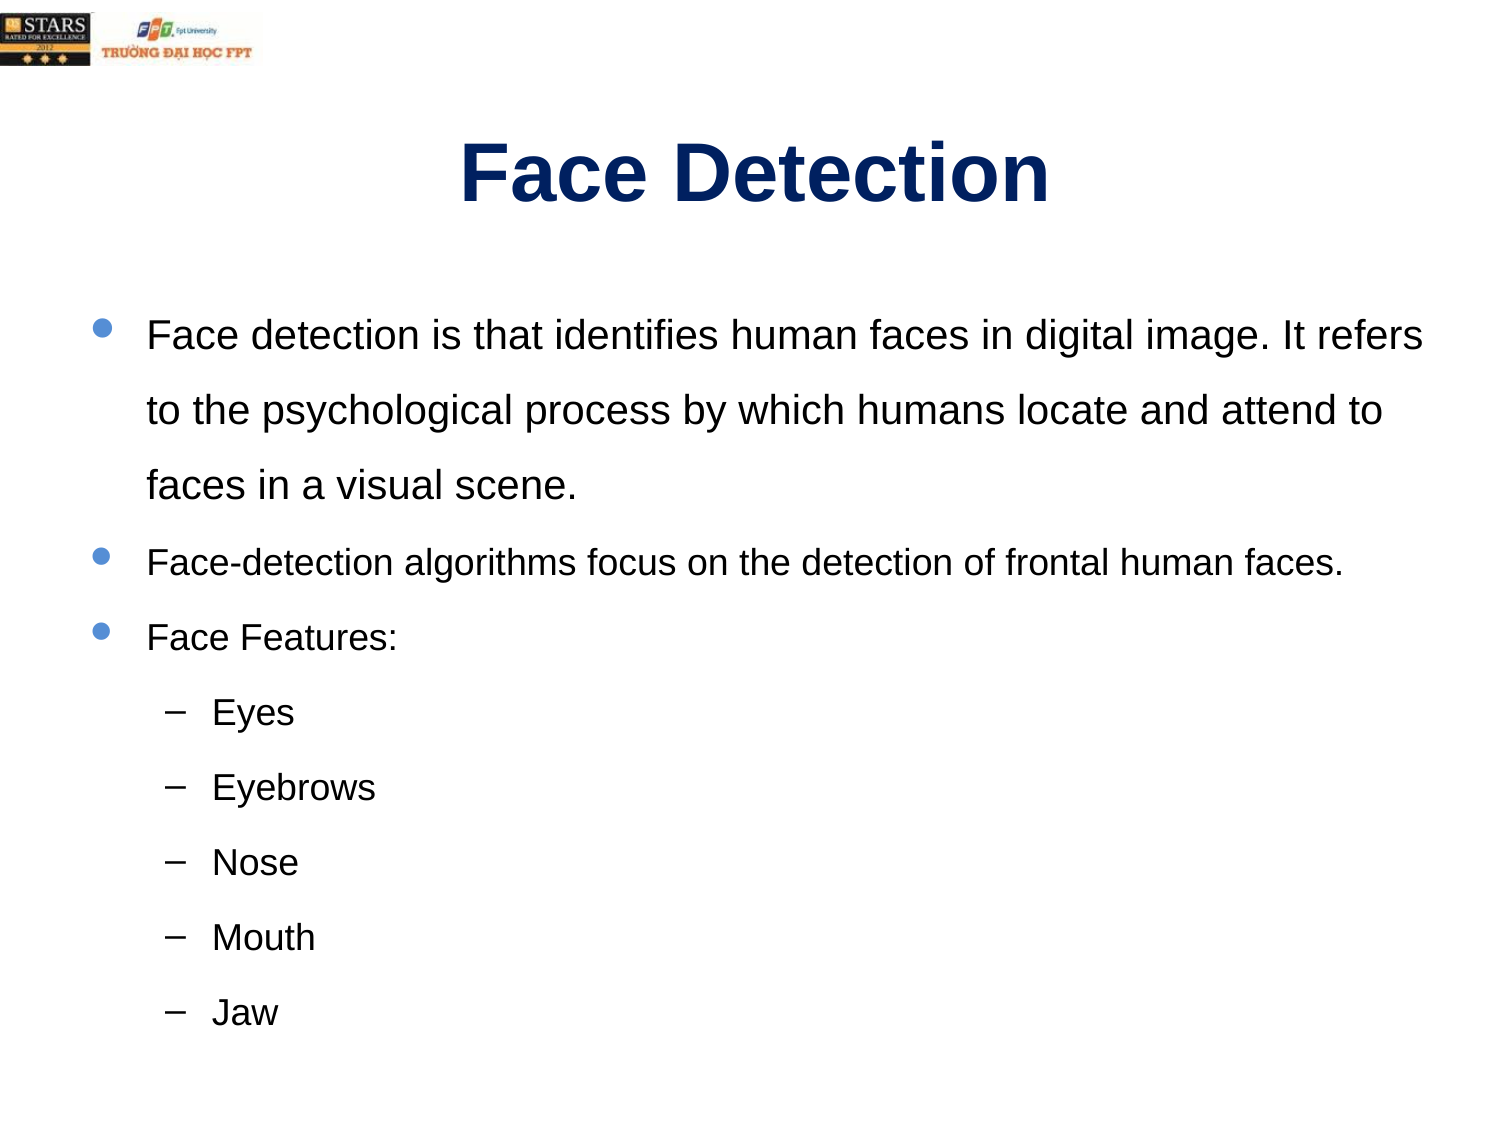

# Face Detection
Face detection is that identifies human faces in digital image. It refers to the psychological process by which humans locate and attend to faces in a visual scene.
Face-detection algorithms focus on the detection of frontal human faces.
Face Features:
Eyes
Eyebrows
Nose
Mouth
Jaw